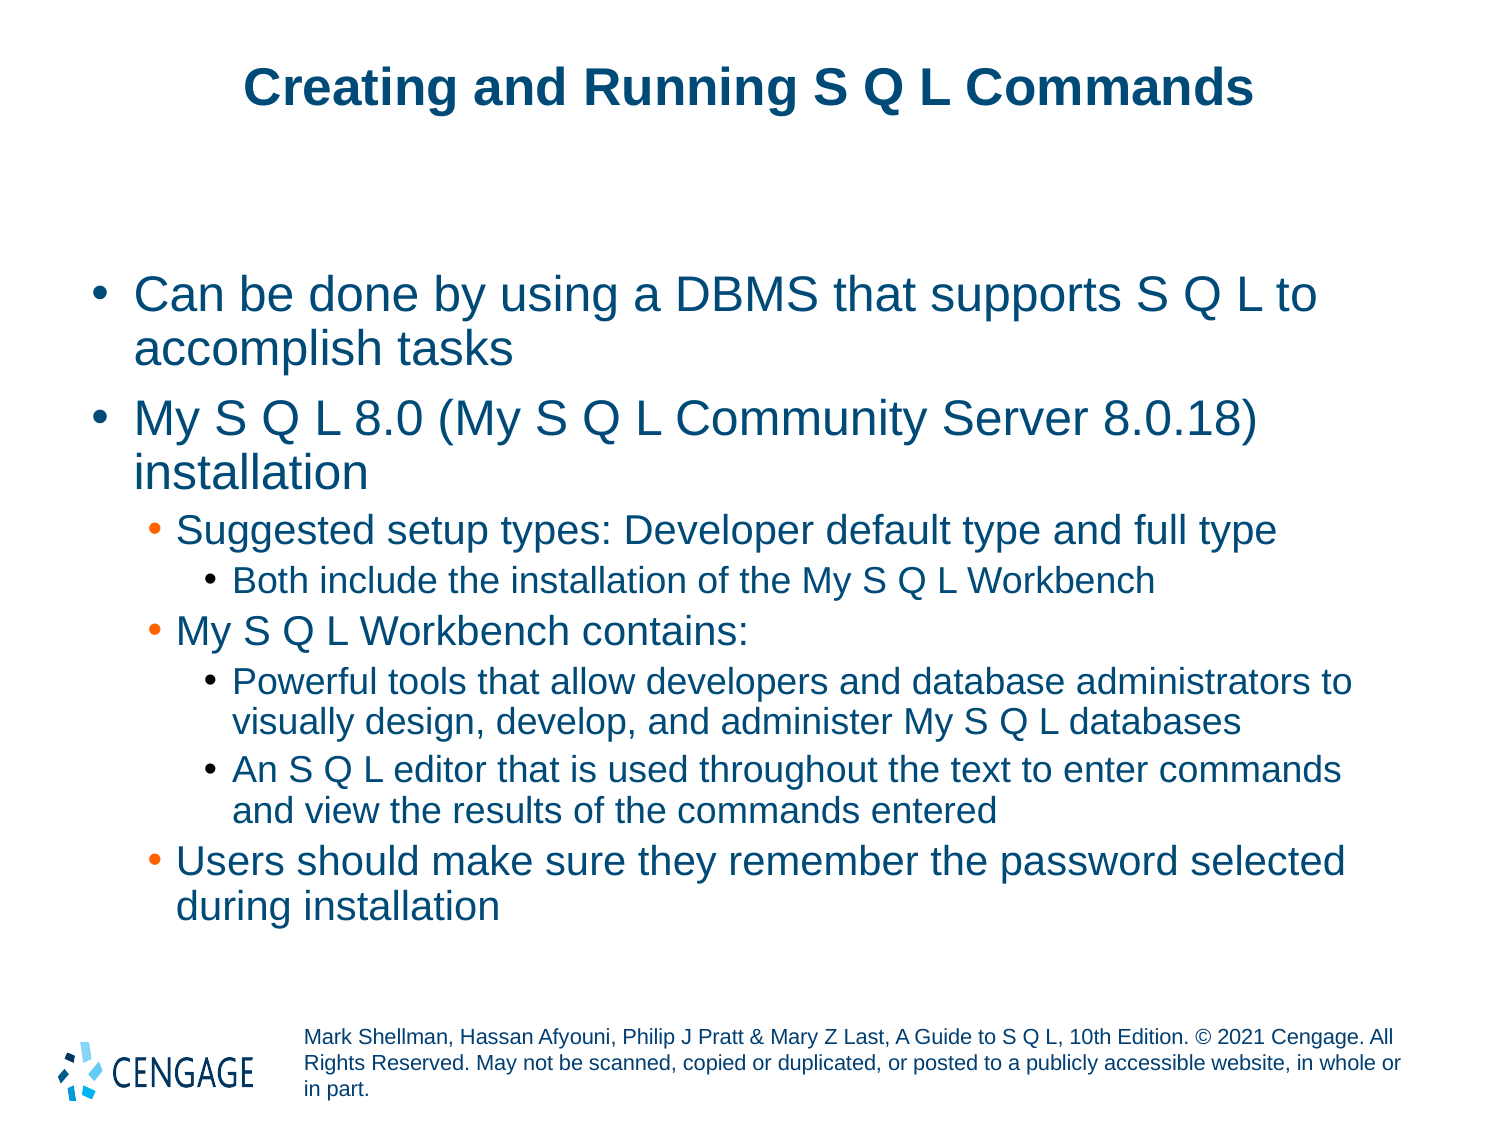

# Creating and Running S Q L Commands
Can be done by using a DBMS that supports S Q L to accomplish tasks
My S Q L 8.0 (My S Q L Community Server 8.0.18) installation
Suggested setup types: Developer default type and full type
Both include the installation of the My S Q L Workbench
My S Q L Workbench contains:
Powerful tools that allow developers and database administrators to visually design, develop, and administer My S Q L databases
An S Q L editor that is used throughout the text to enter commands and view the results of the commands entered
Users should make sure they remember the password selected during installation